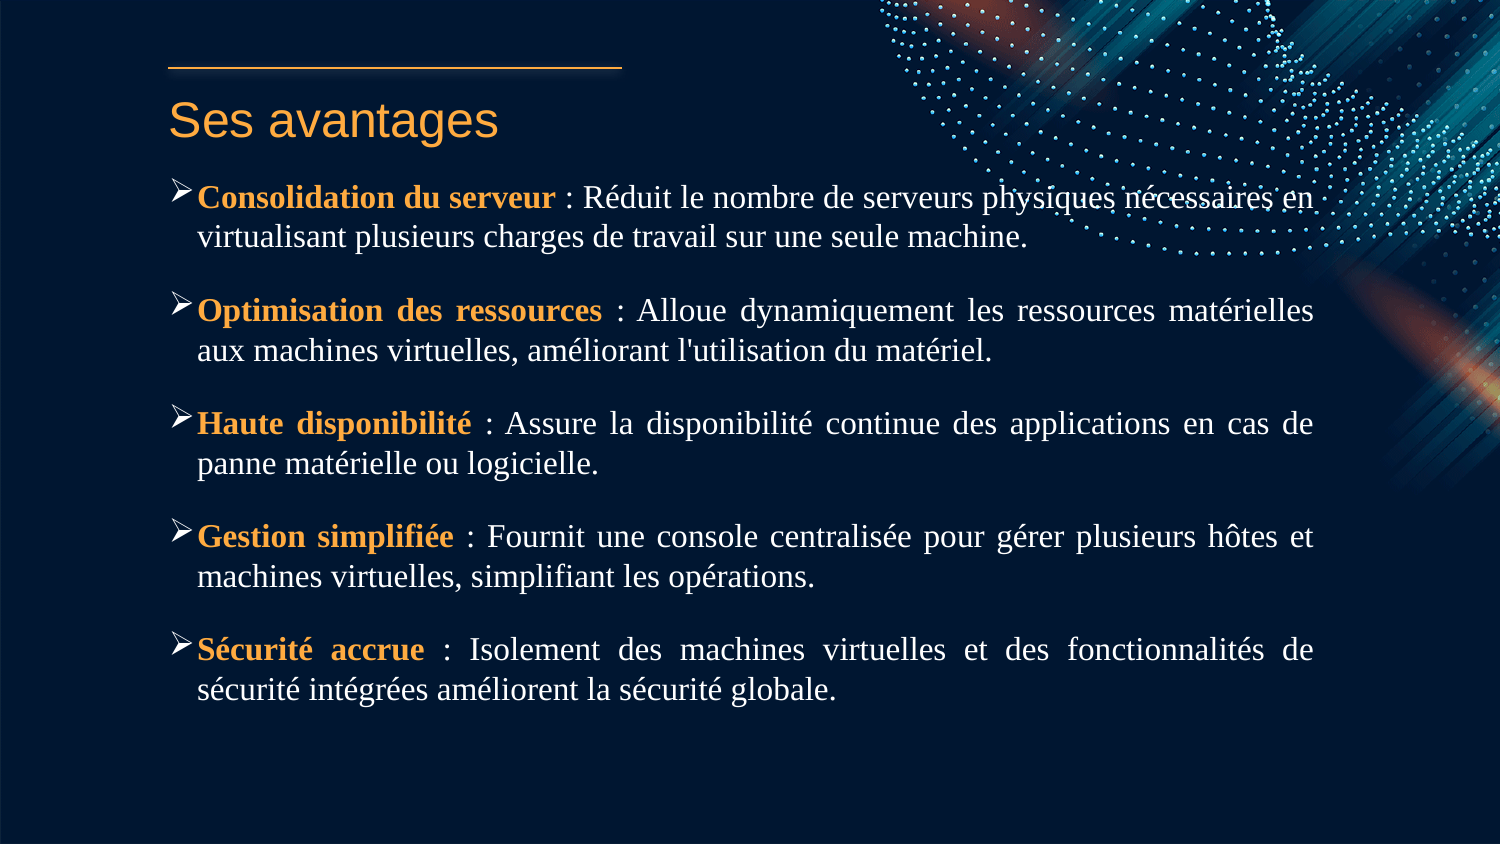

# Ses avantages
Consolidation du serveur : Réduit le nombre de serveurs physiques nécessaires en virtualisant plusieurs charges de travail sur une seule machine.
Optimisation des ressources : Alloue dynamiquement les ressources matérielles aux machines virtuelles, améliorant l'utilisation du matériel.
Haute disponibilité : Assure la disponibilité continue des applications en cas de panne matérielle ou logicielle.
Gestion simplifiée : Fournit une console centralisée pour gérer plusieurs hôtes et machines virtuelles, simplifiant les opérations.
Sécurité accrue : Isolement des machines virtuelles et des fonctionnalités de sécurité intégrées améliorent la sécurité globale.